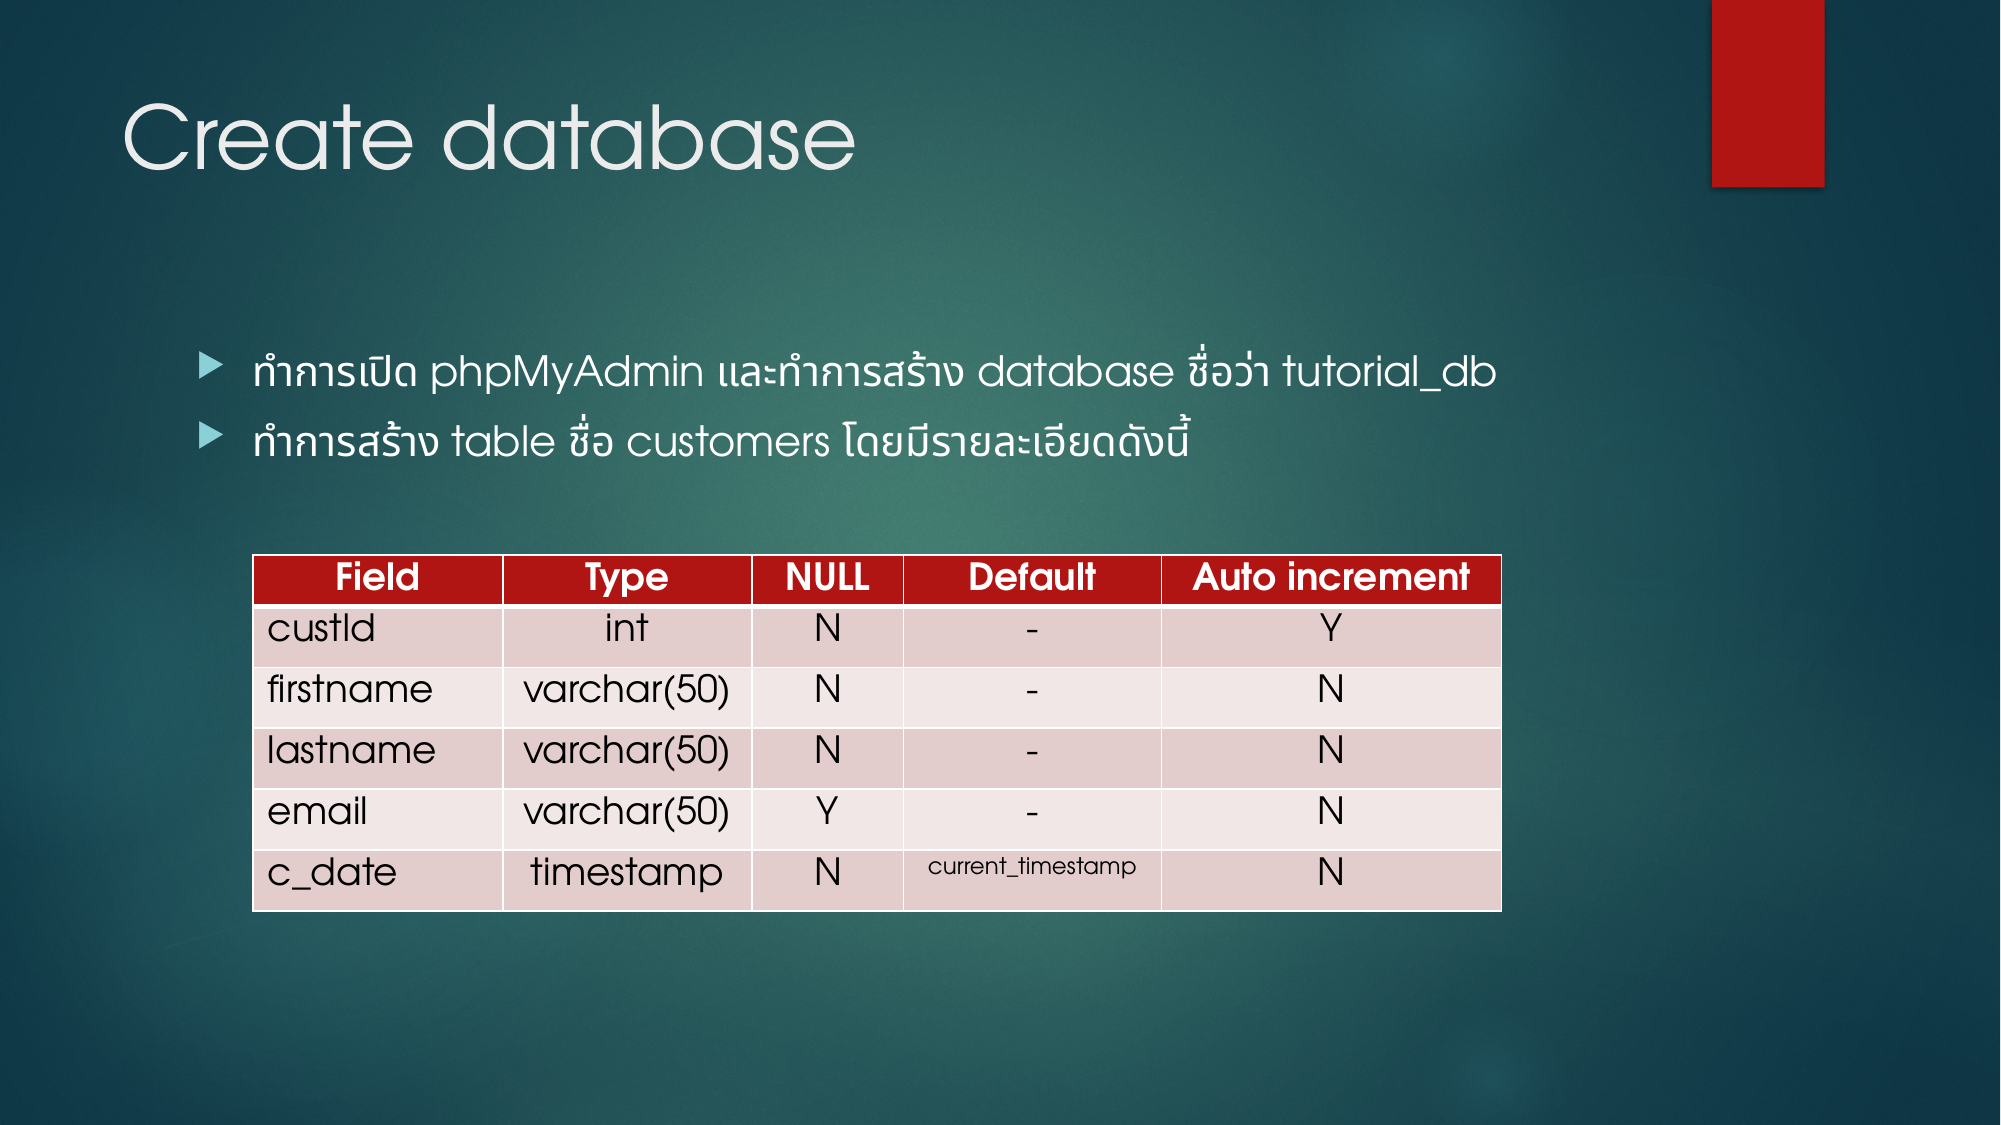

# Create database
ทำการเปิด phpMyAdmin และทำการสร้าง database ชื่อว่า tutorial_db
ทำการสร้าง table ชื่อ customers โดยมีรายละเอียดดังนี้

| Field | Type | NULL | Default | Auto increment |
| --- | --- | --- | --- | --- |
| custId | int | N | - | Y |
| firstname | varchar(50) | N | - | N |
| lastname | varchar(50) | N | - | N |
| email | varchar(50) | Y | - | N |
| c\_date | timestamp | N | current\_timestamp | N |